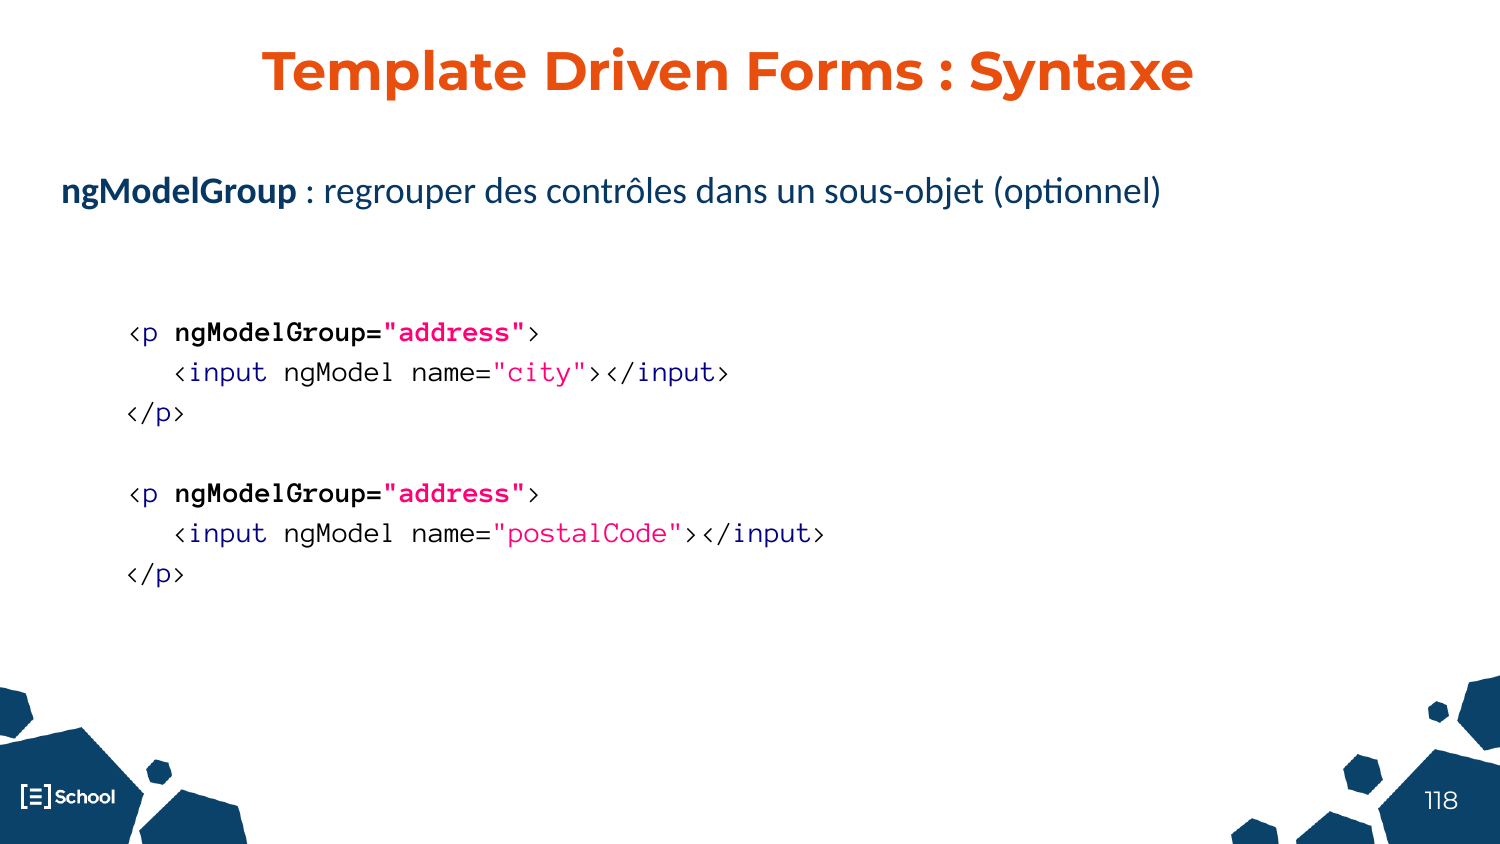

Template Driven Forms : Syntaxe
ngModelGroup : regrouper des contrôles dans un sous-objet (optionnel)

   <p ngModelGroup="address">
       <input ngModel name="city"></input>
    </p>

   <p ngModelGroup="address">
       <input ngModel name="postalCode"></input>
    </p>
118